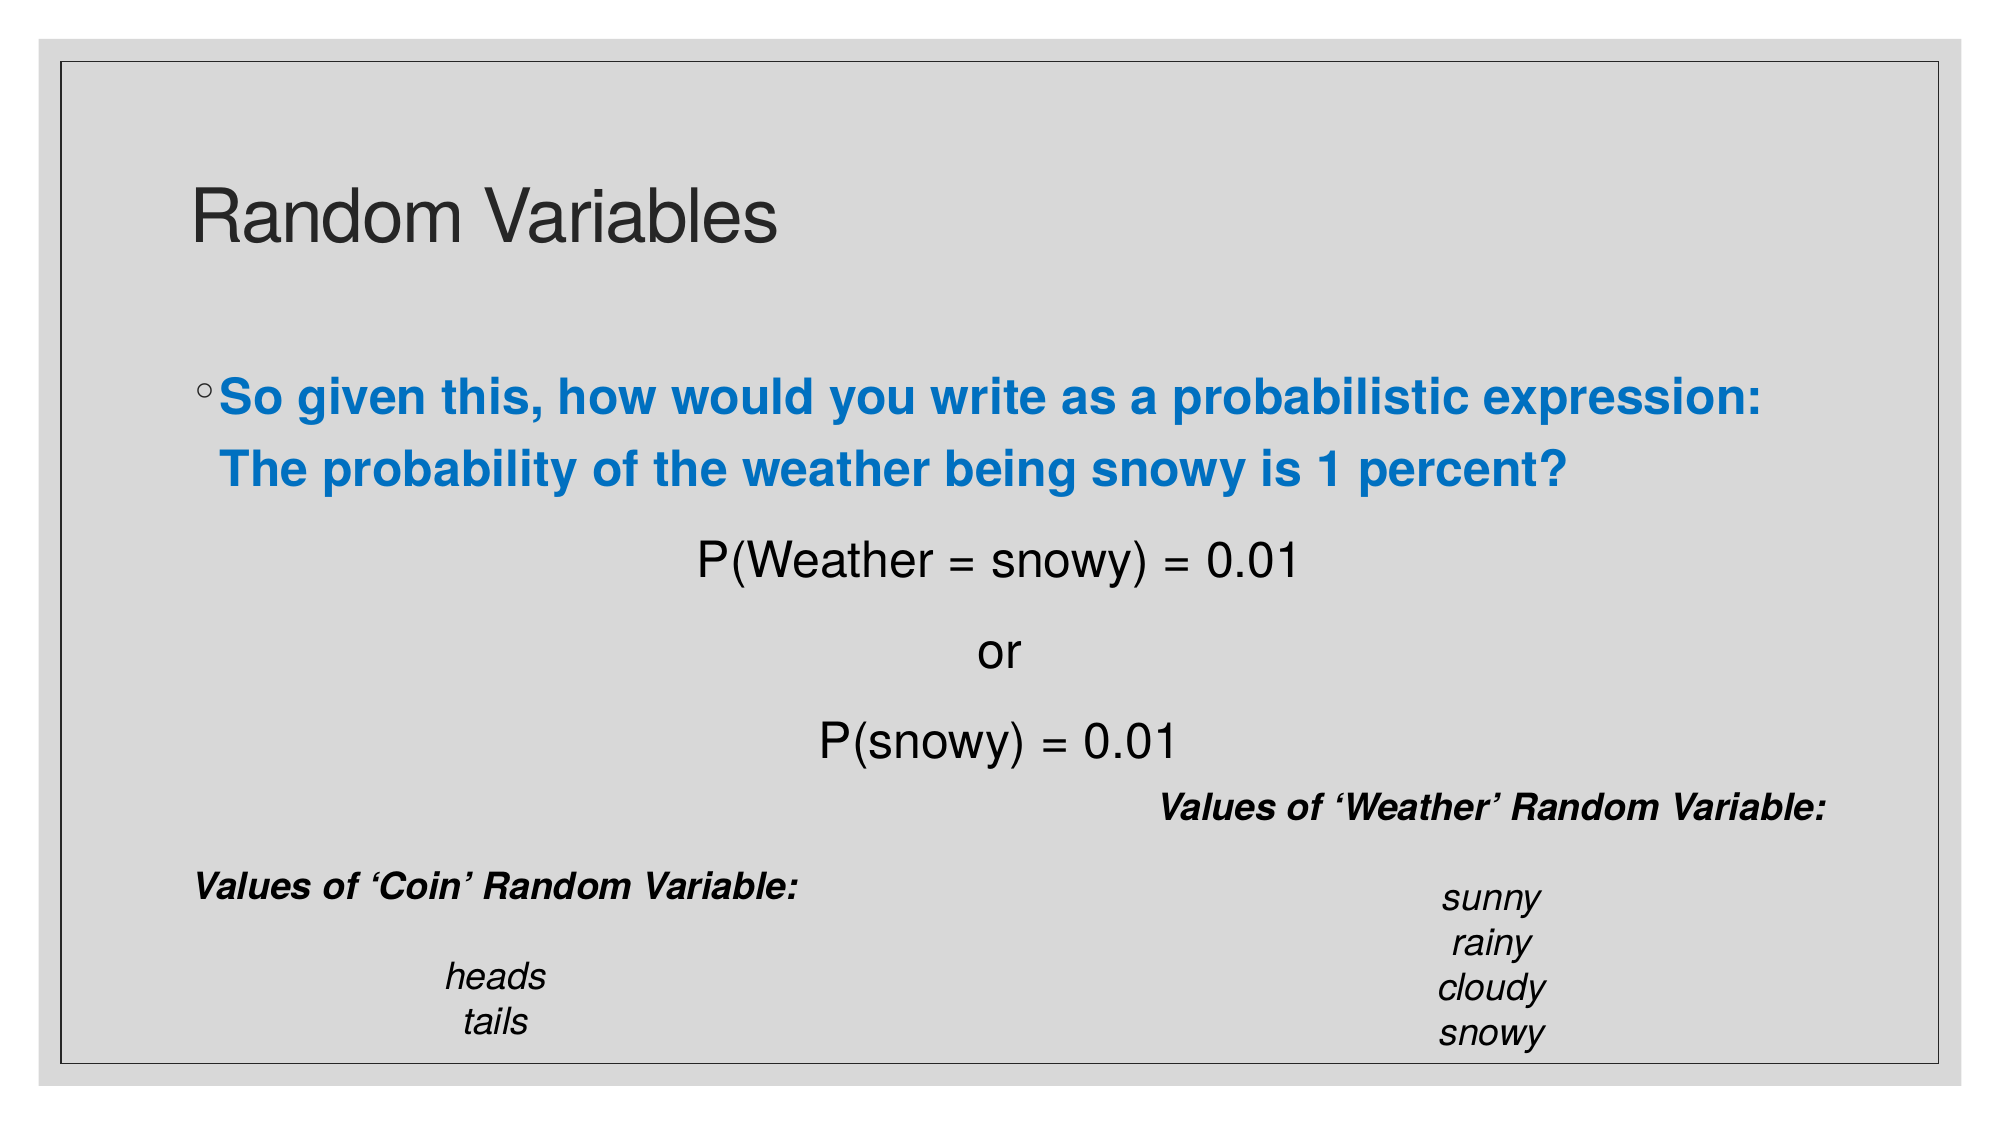

# Random Variables
So given this, how would you write as a probabilistic expression: The probability of the weather being snowy is 1 percent?
P(Weather = snowy) = 0.01
or
P(snowy) = 0.01

Values of ‘Weather’ Random Variable:

sunny
rainy
cloudy
snowy

Values of ‘Coin’ Random Variable:

heads
tails